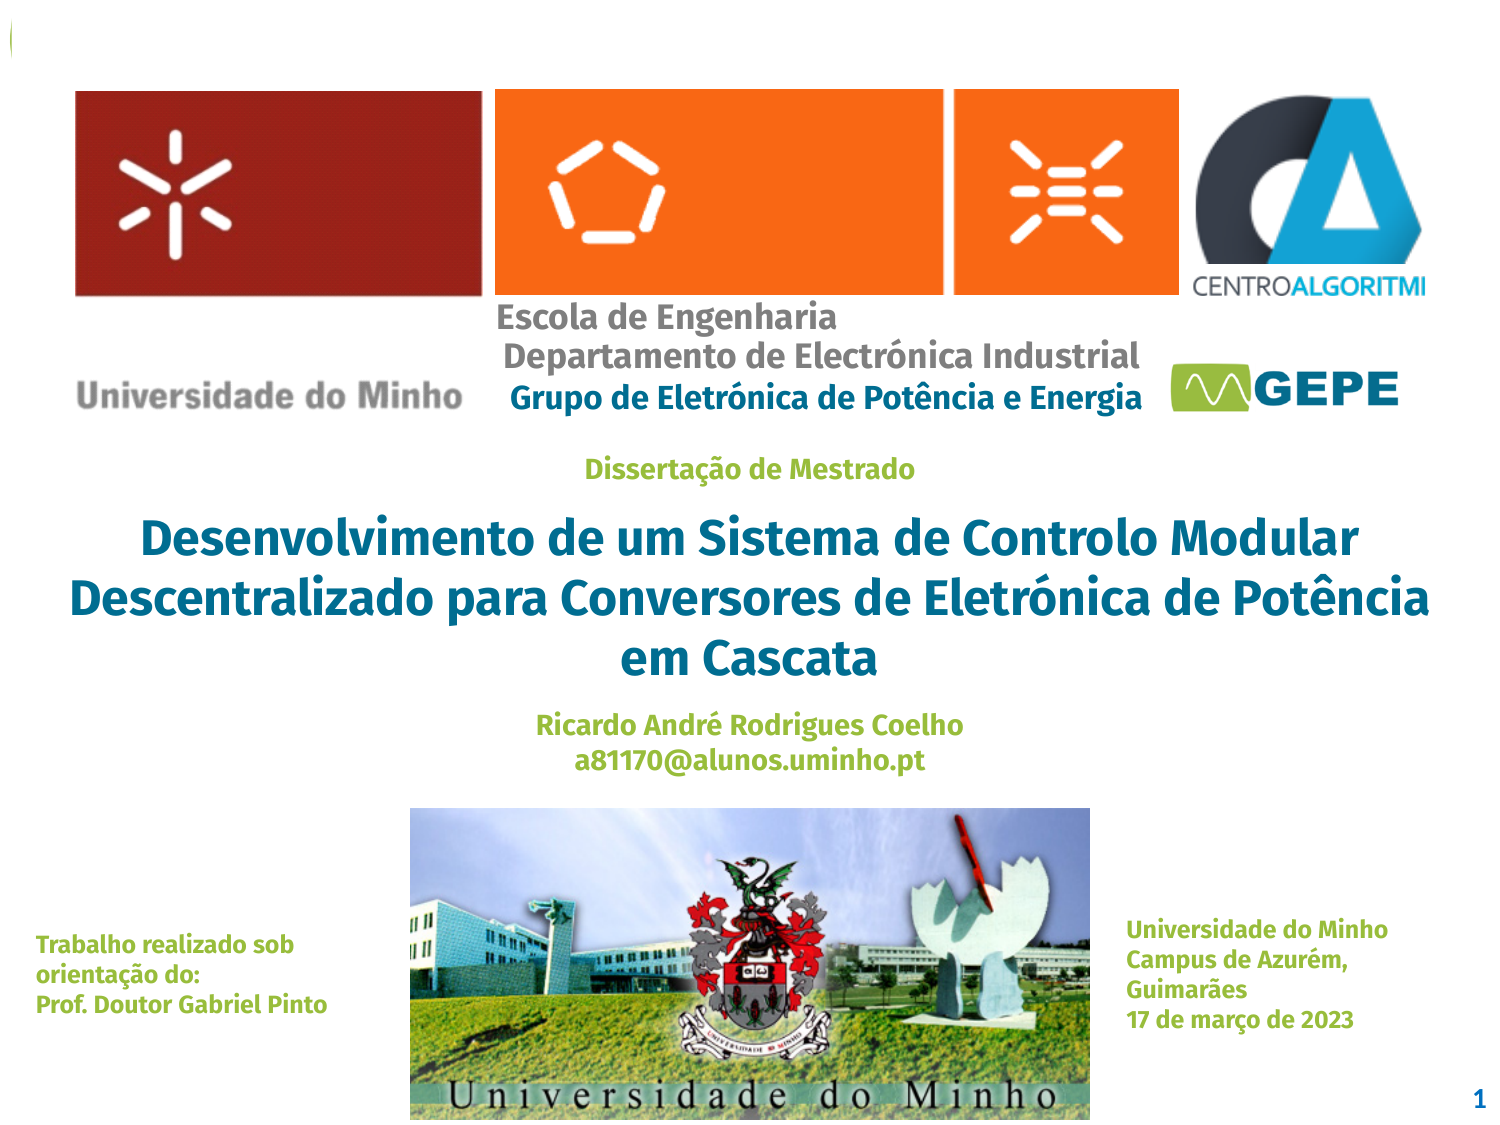

Dissertação de Mestrado
a
Desenvolvimento de um Sistema de Controlo Modular Descentralizado para Conversores de Eletrónica de Potência em Cascata
a
Ricardo André Rodrigues Coelho
a81170@alunos.uminho.pt
Universidade do Minho
Campus de Azurém, Guimarães
17 de março de 2023
Trabalho realizado sob orientação do:
Prof. Doutor Gabriel Pinto